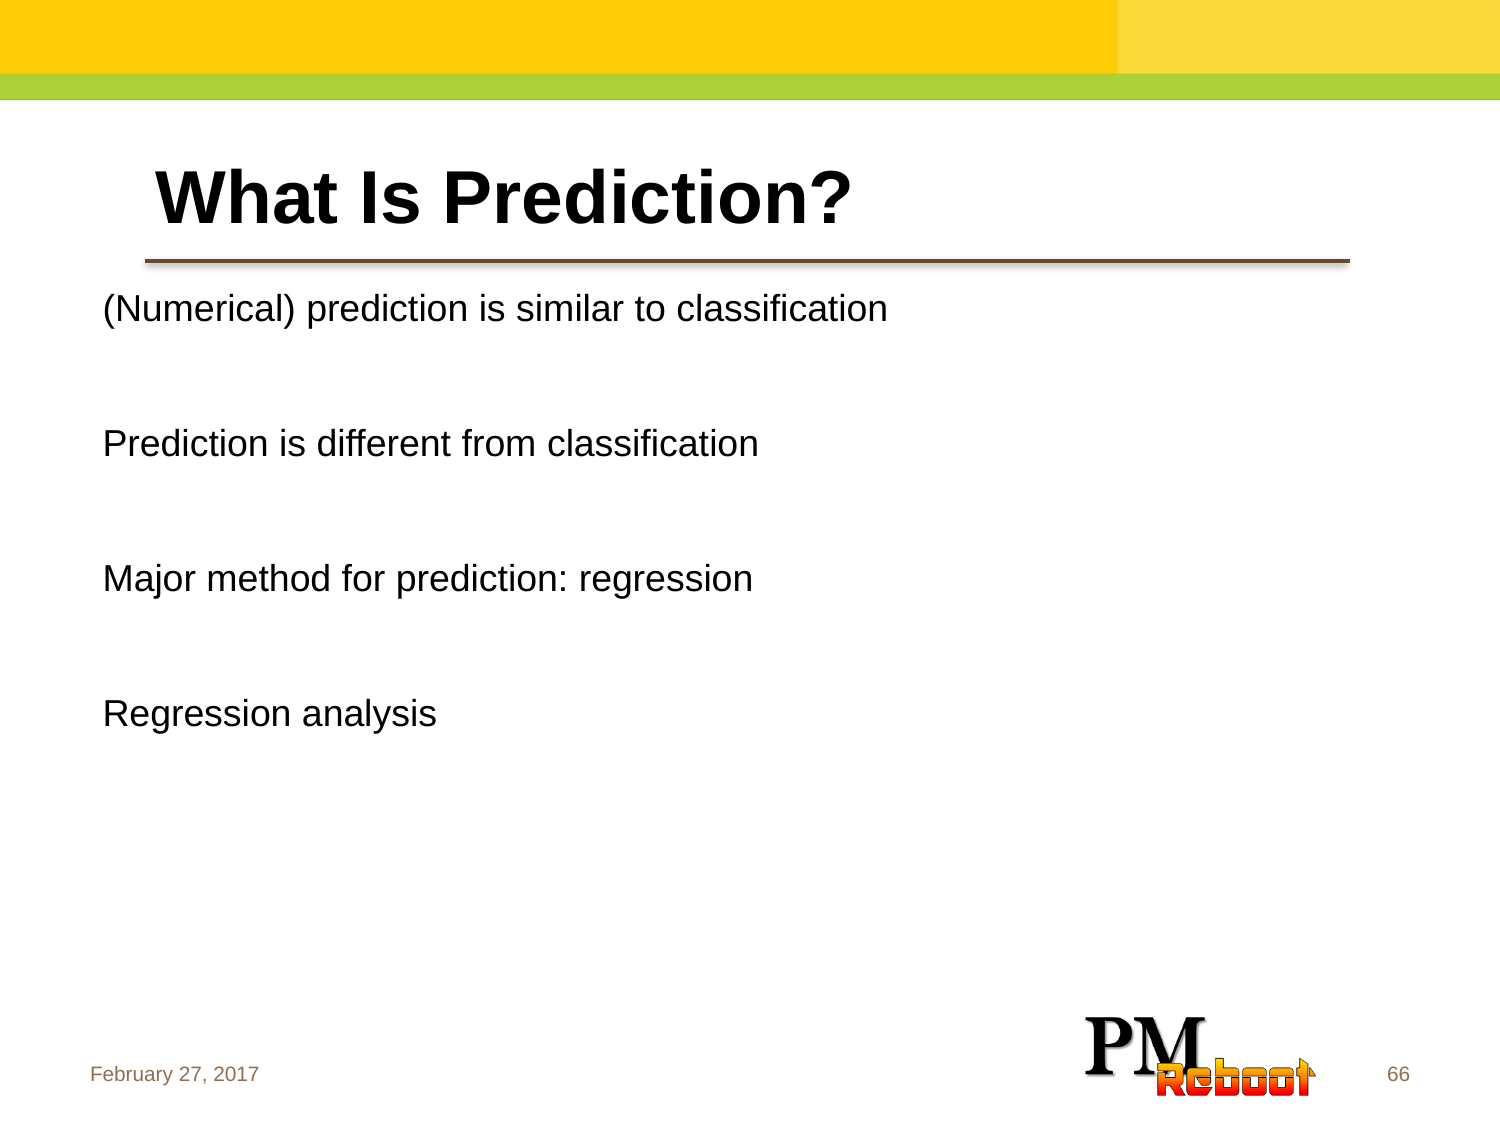

What Is Prediction?
(Numerical) prediction is similar to classification
construct a model
use model to predict continuous or ordered value for a given input
Prediction is different from classification
Classification refers to predict categorical class label
Prediction models continuous-valued functions
Major method for prediction: regression
model the relationship between one or more independent or predictor variables and a dependent or response variable
Regression analysis
Linear and multiple regression
Non-linear regression
Other regression methods: generalized linear model, Poisson regression, log-linear models, regression trees
February 27, 2017
66